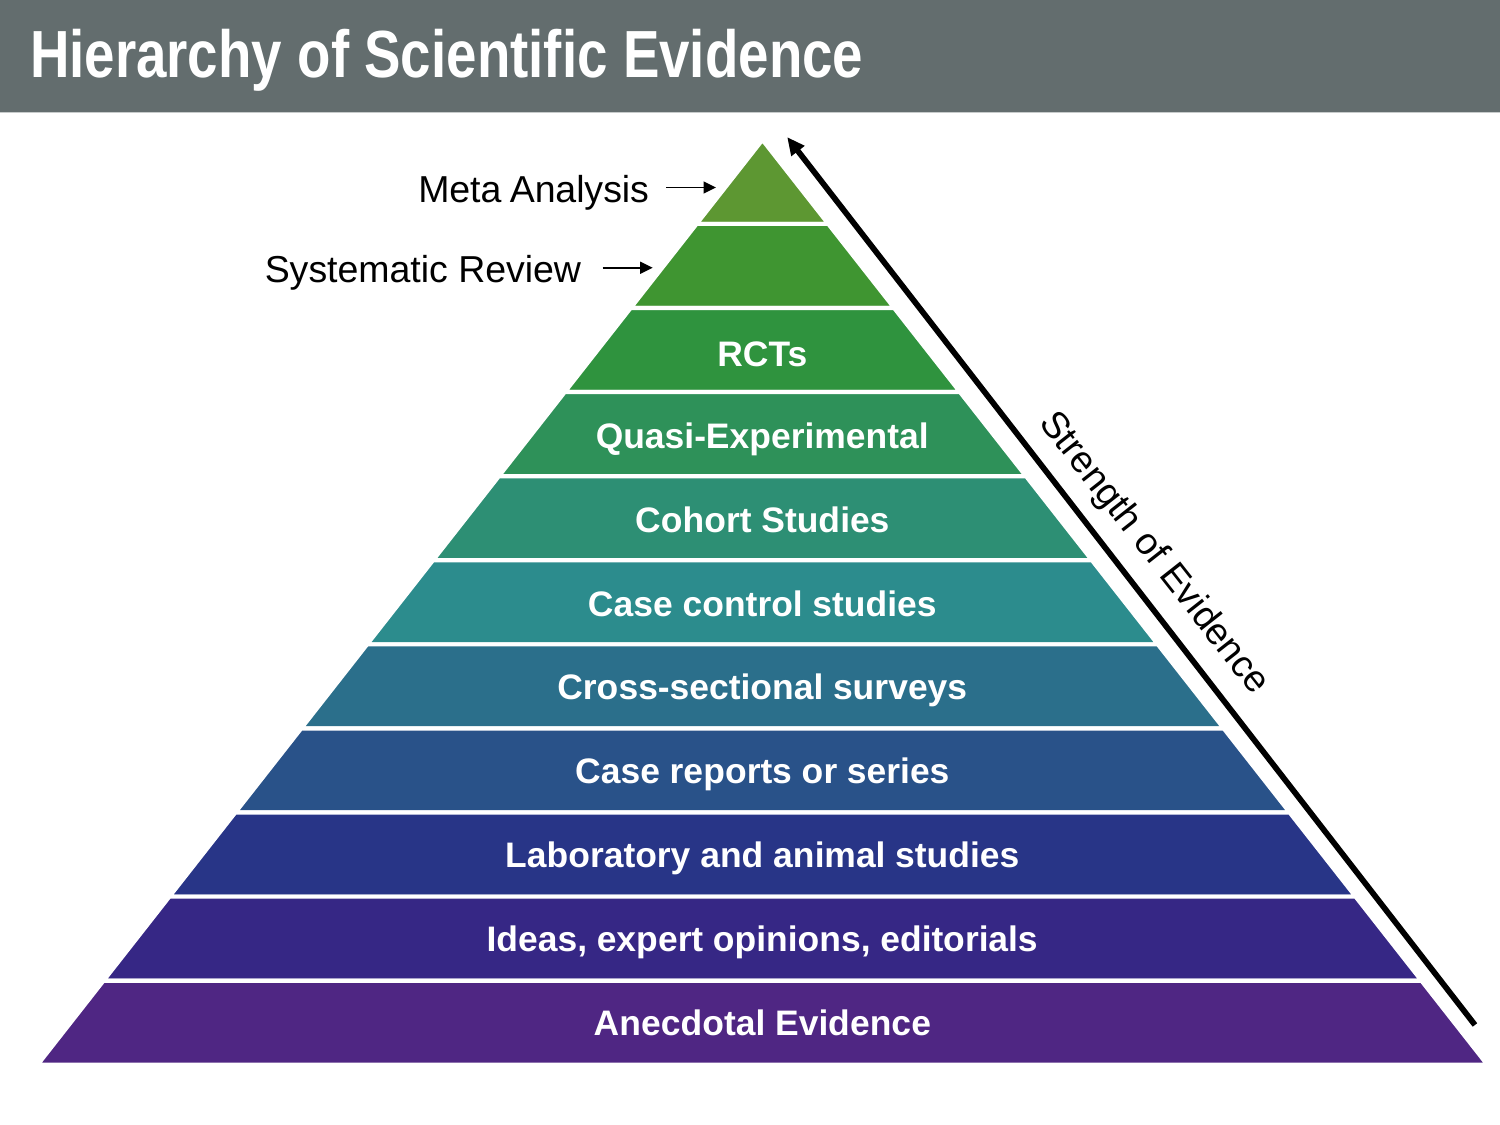

# Hierarchy of Scientific Evidence

RCTs
Quasi-Experimental
Cohort Studies
Case control studies
Cross-sectional surveys
Case reports or series
Laboratory and animal studies
Ideas, expert opinions, editorials
Anecdotal Evidence
Meta Analysis
Systematic Review
Strength of Evidence